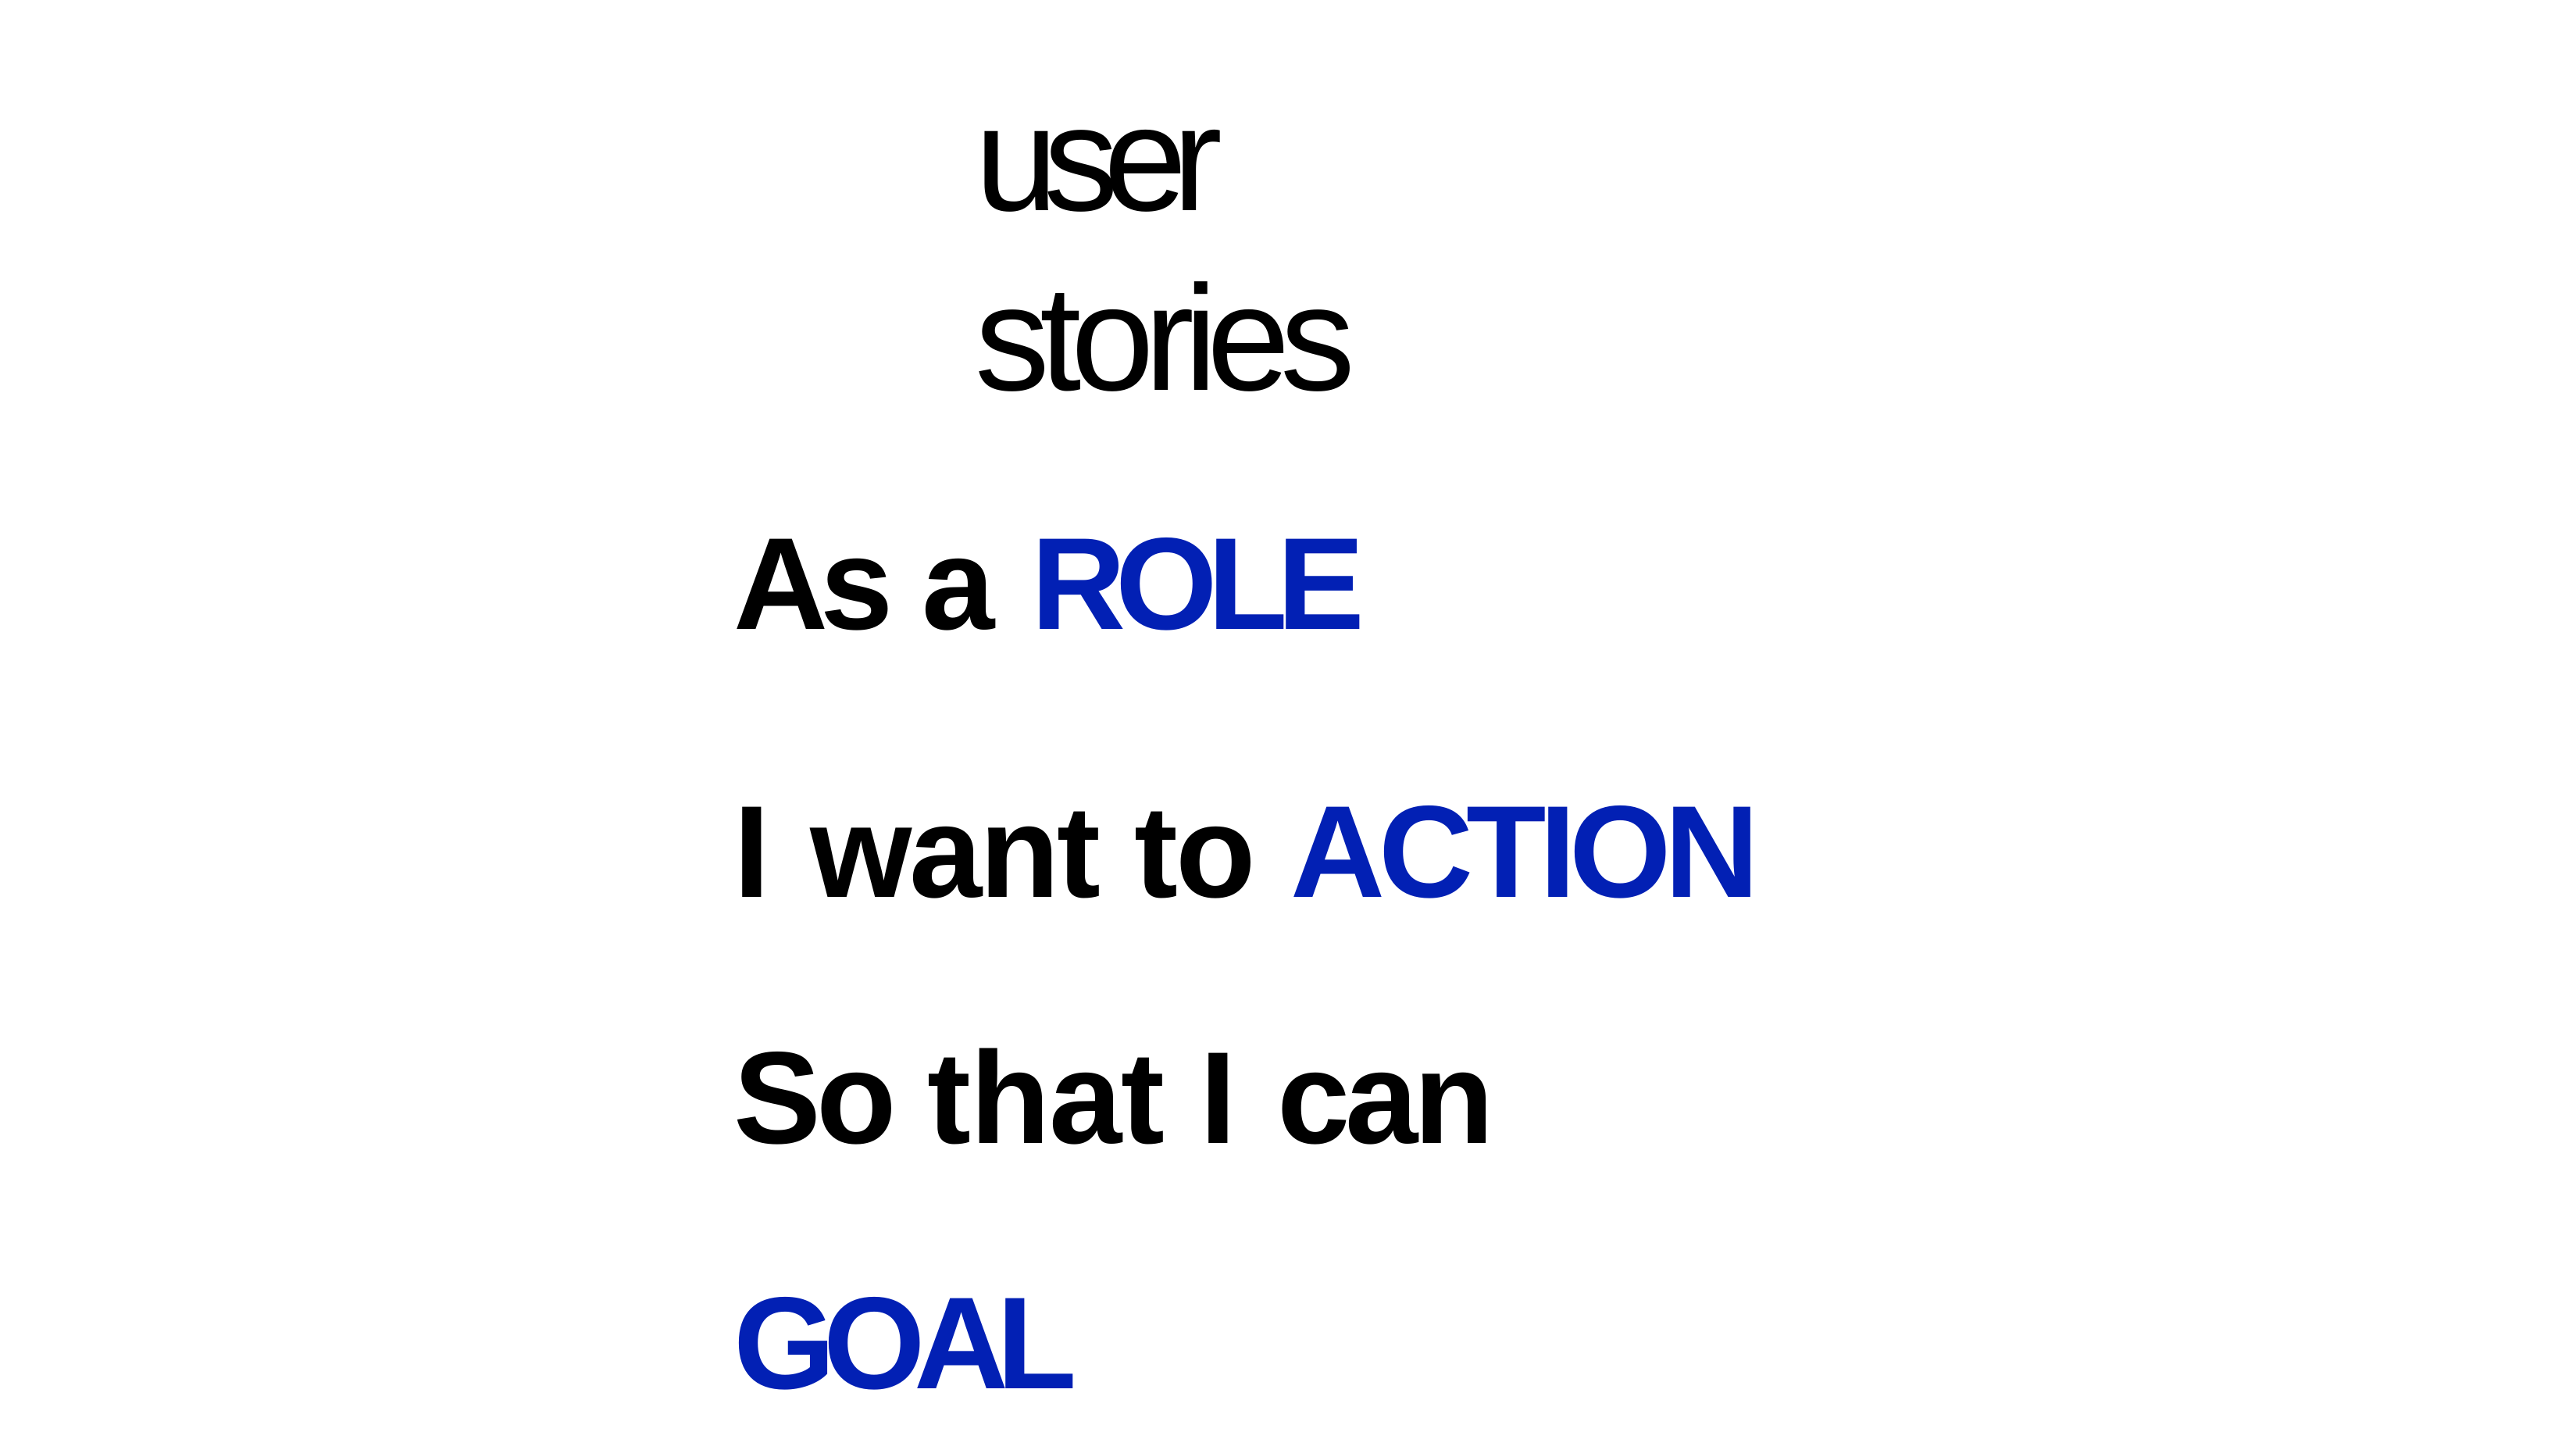

# user stories
As a ROLE
I want to ACTION  So that I can GOAL